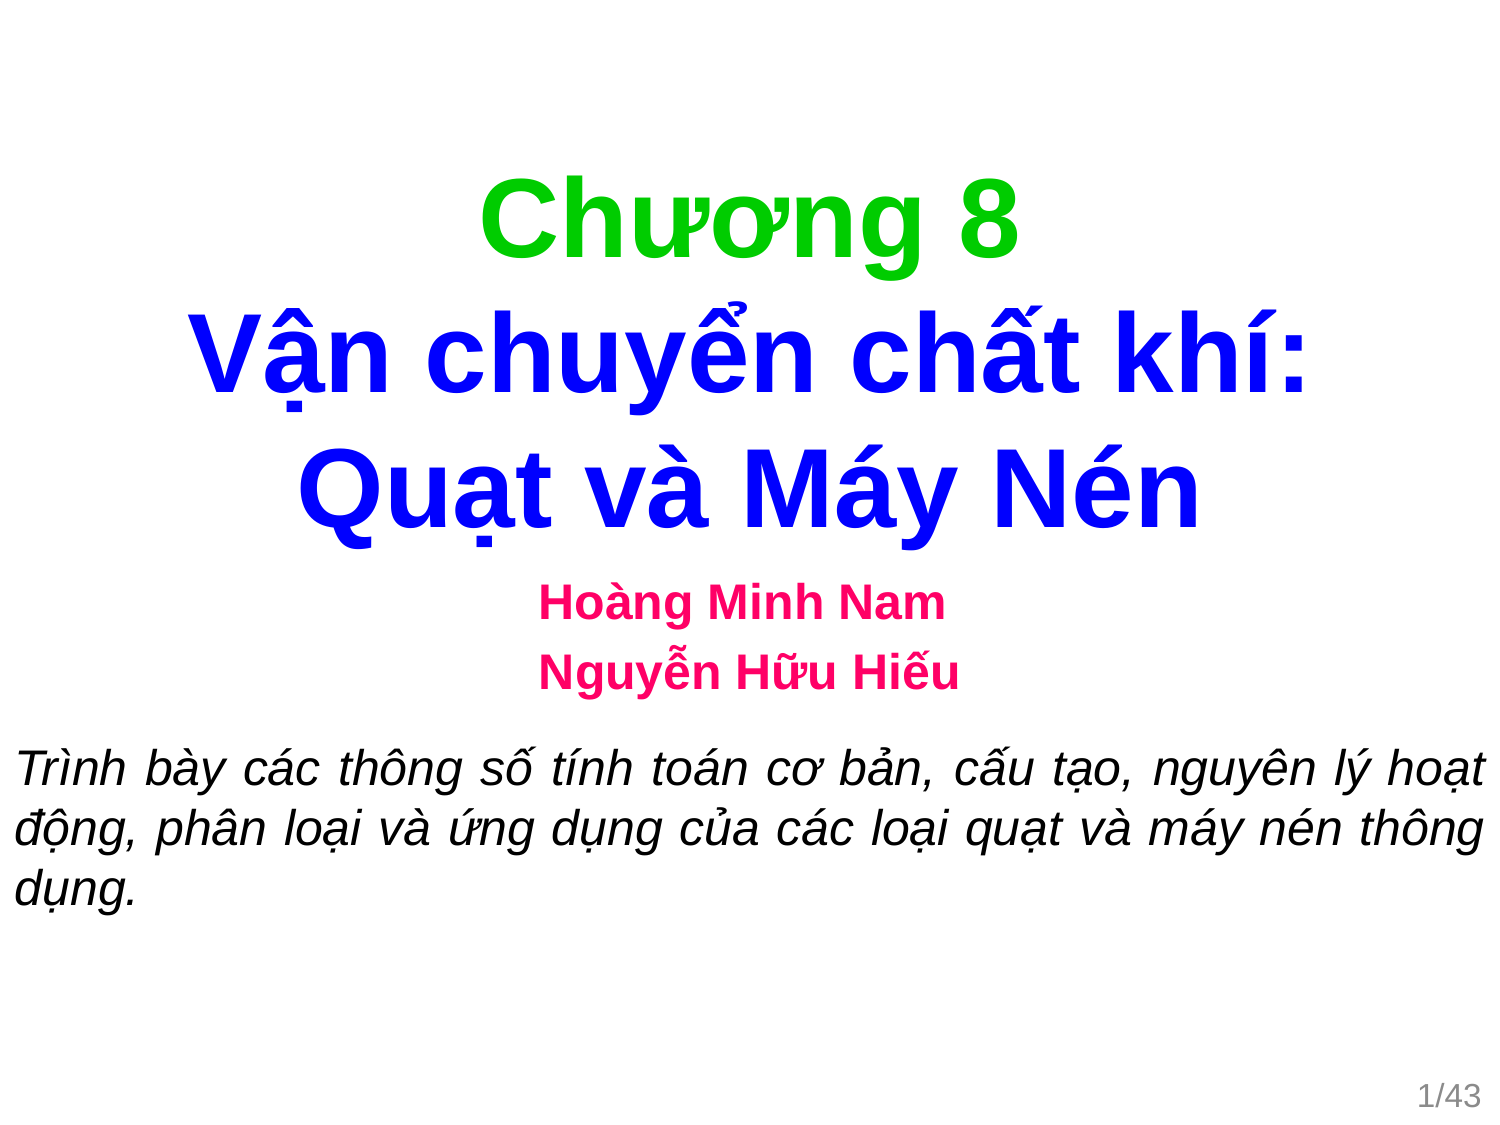

Chương 8
Vận chuyển chất khí:
Quạt và Máy Nén

Hoàng Minh Nam
Nguyễn Hữu Hiếu
Trình bày các thông số tính toán cơ bản, cấu tạo, nguyên lý hoạt động, phân loại và ứng dụng của các loại quạt và máy nén thông dụng.
1/43